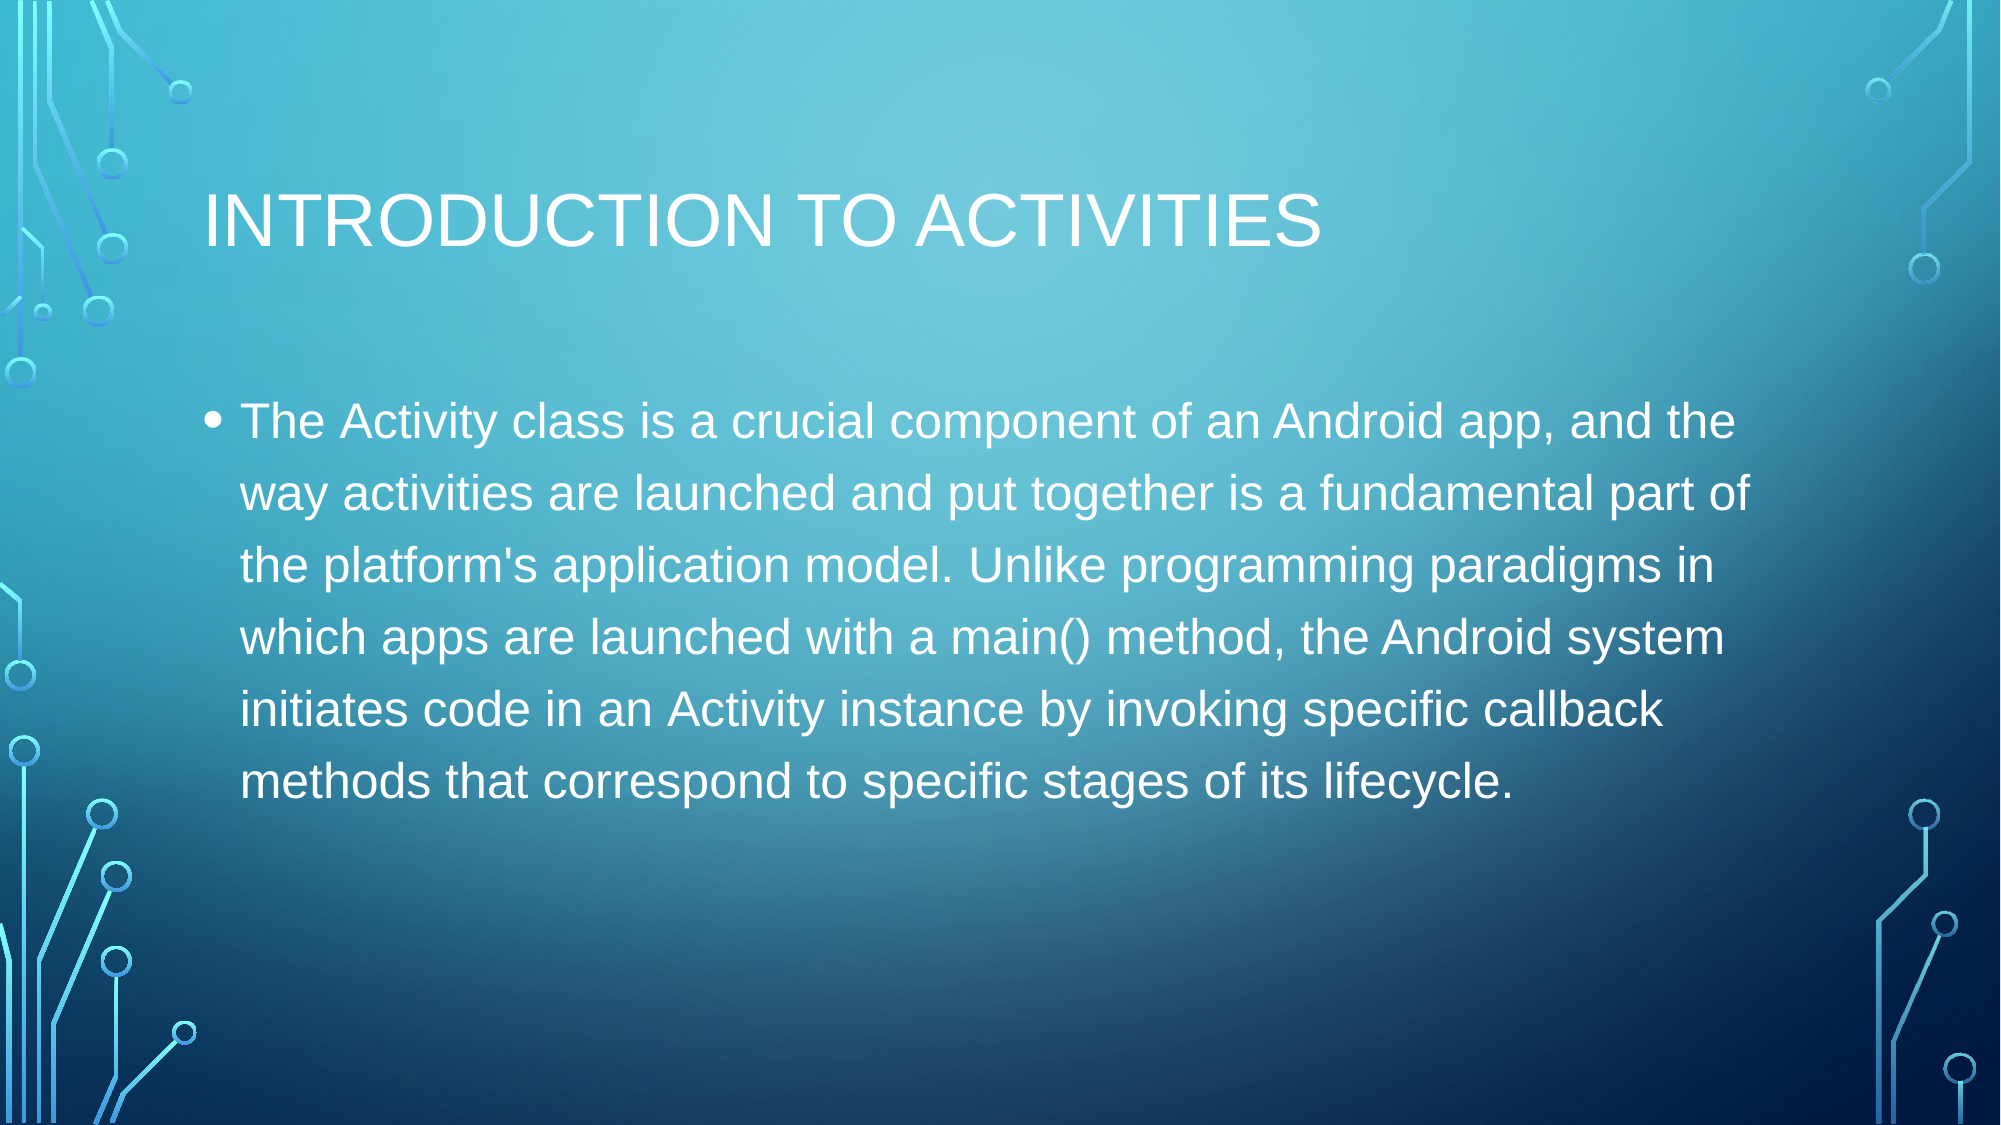

# Introduction to Activities
The Activity class is a crucial component of an Android app, and the way activities are launched and put together is a fundamental part of the platform's application model. Unlike programming paradigms in which apps are launched with a main() method, the Android system initiates code in an Activity instance by invoking specific callback methods that correspond to specific stages of its lifecycle.